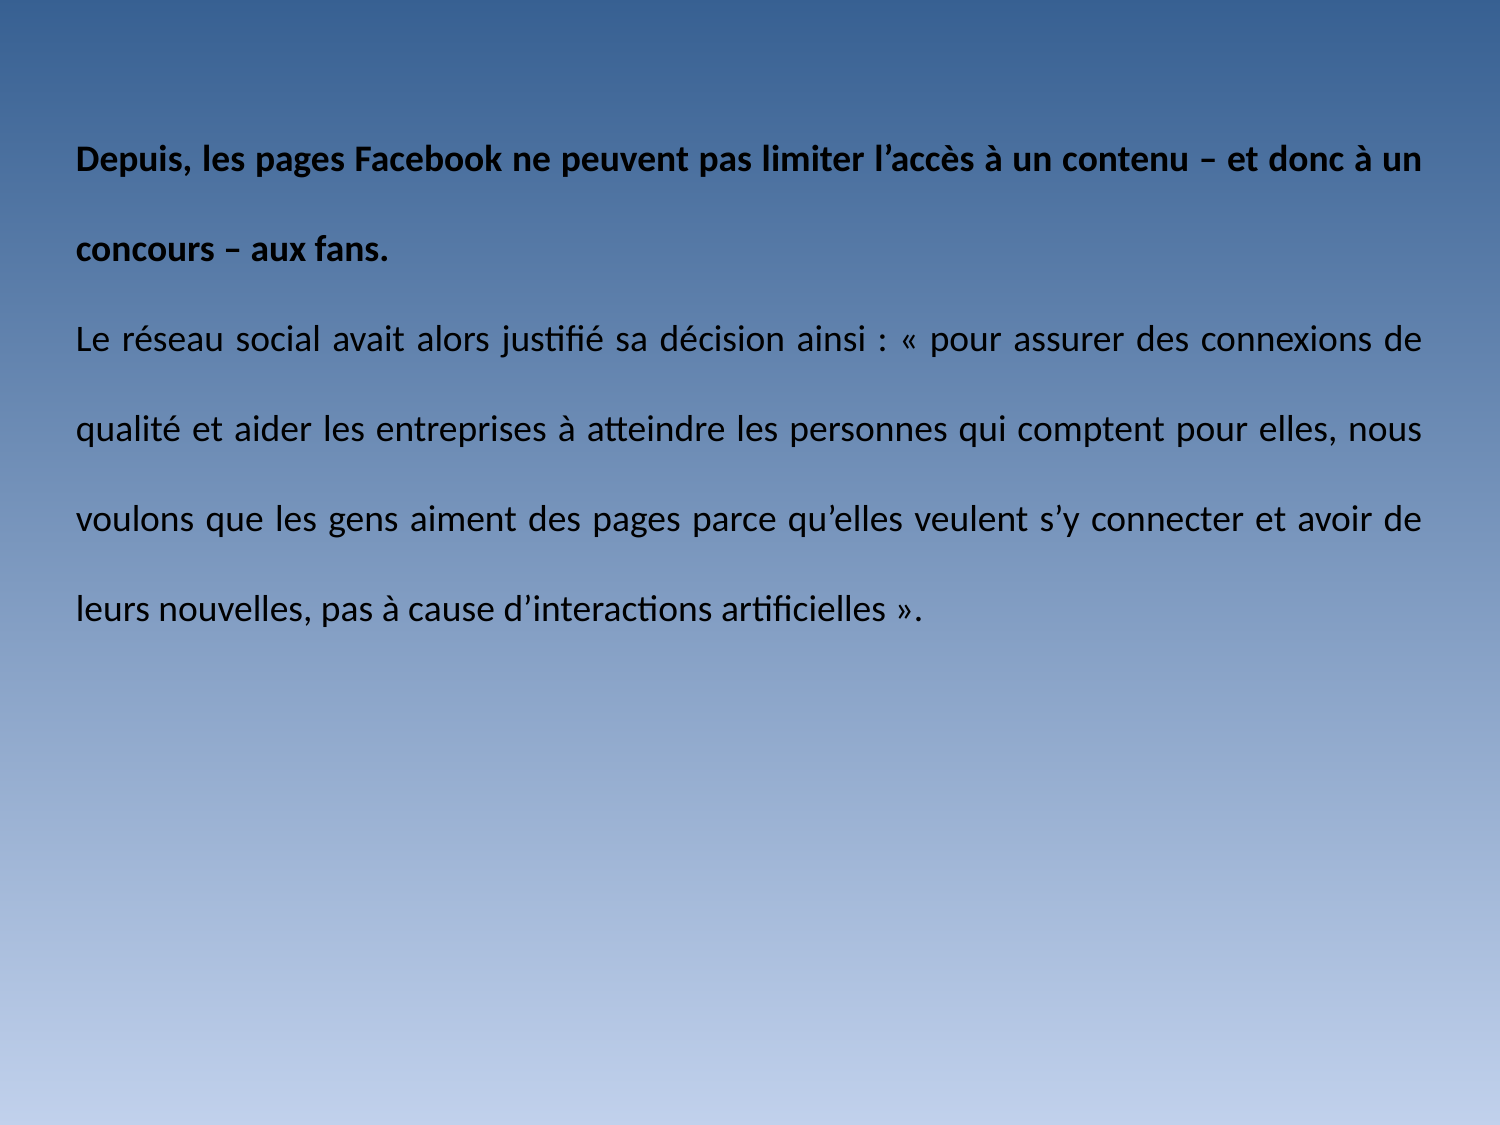

Depuis, les pages Facebook ne peuvent pas limiter l’accès à un contenu – et donc à un concours – aux fans.
Le réseau social avait alors justifié sa décision ainsi : « pour assurer des connexions de qualité et aider les entreprises à atteindre les personnes qui comptent pour elles, nous voulons que les gens aiment des pages parce qu’elles veulent s’y connecter et avoir de leurs nouvelles, pas à cause d’interactions artificielles ».